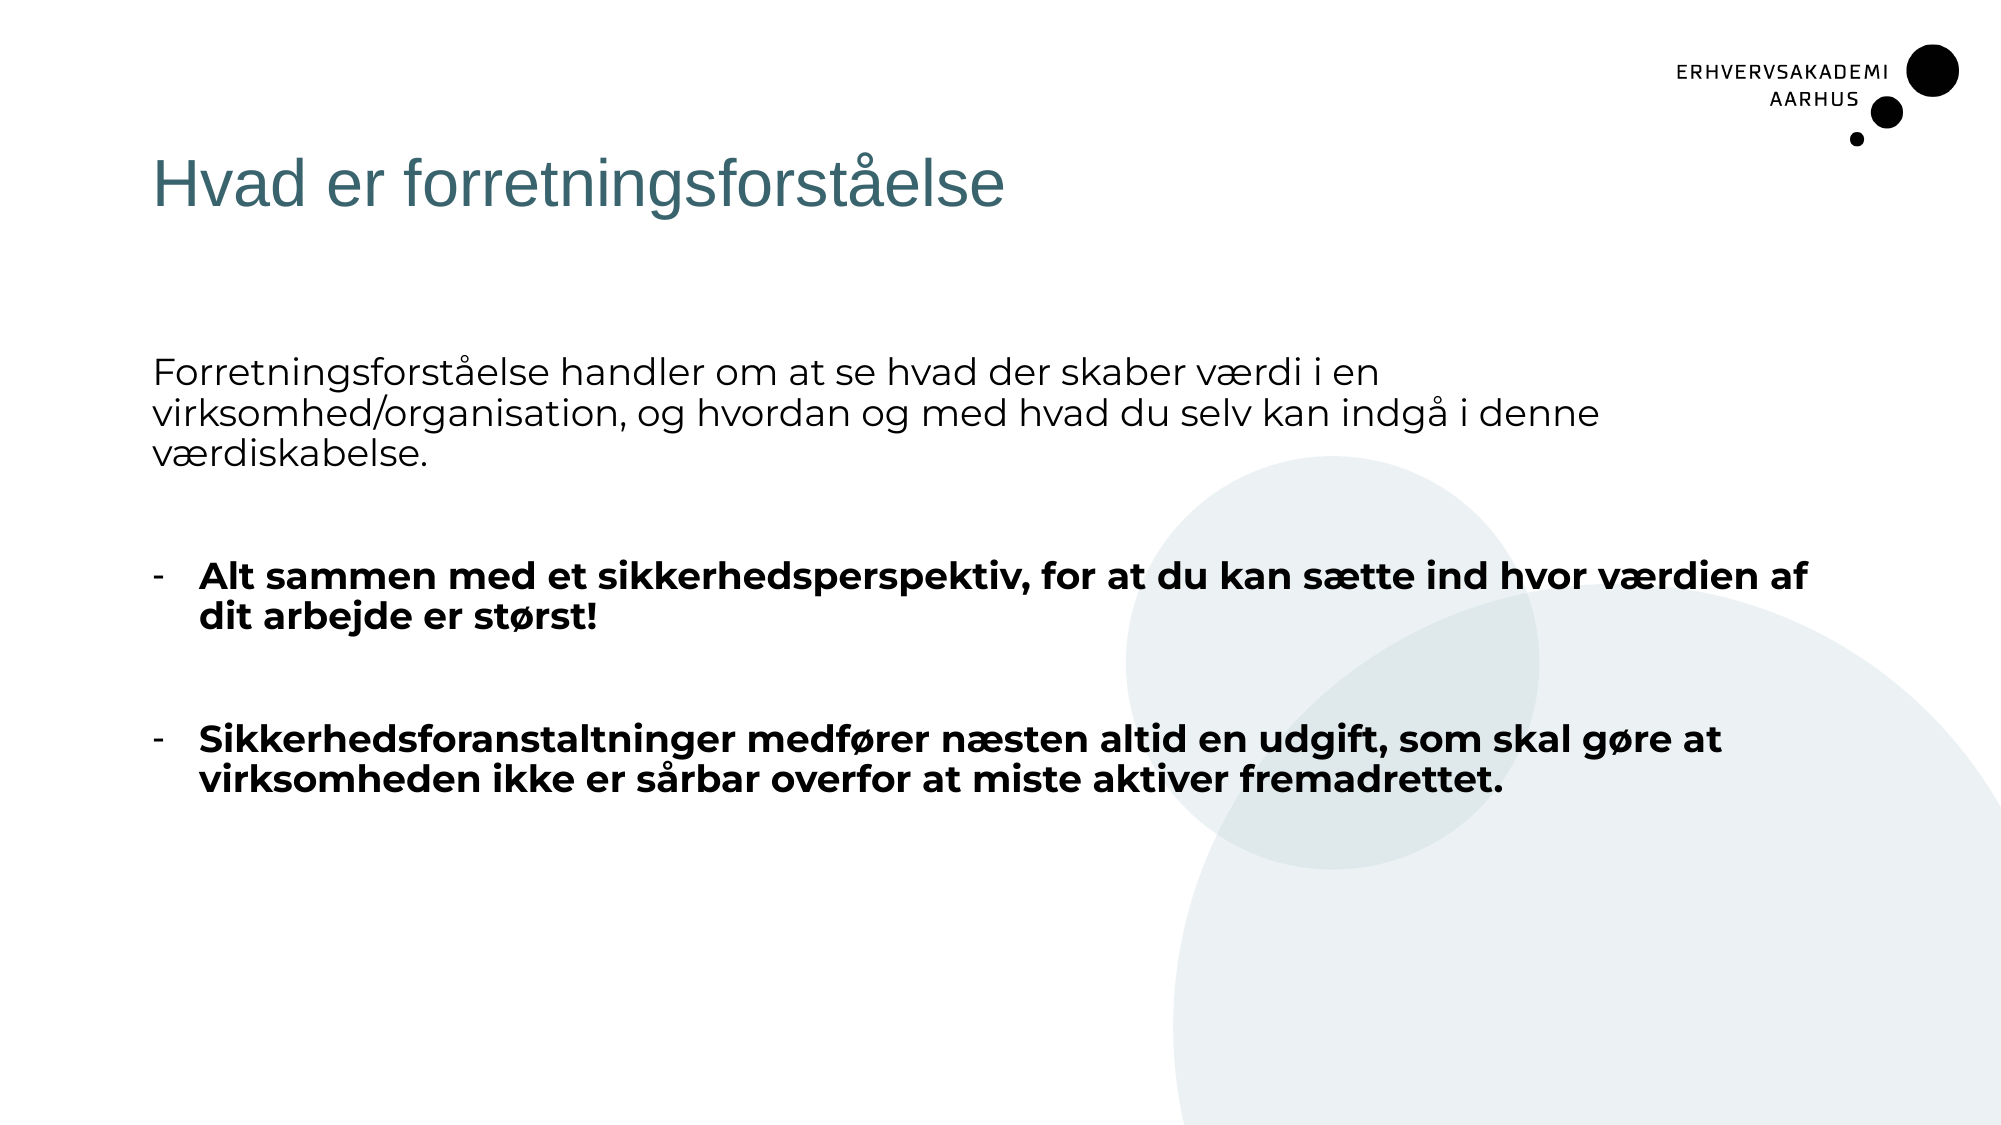

# Hvad er forretningsforståelse

Forretningsforståelse handler om at se hvad der skaber værdi i en virksomhed/organisation, og hvordan og med hvad du selv kan indgå i denne værdiskabelse.

Alt sammen med et sikkerhedsperspektiv, for at du kan sætte ind hvor værdien af dit arbejde er størst!

Sikkerhedsforanstaltninger medfører næsten altid en udgift, som skal gøre at virksomheden ikke er sårbar overfor at miste aktiver fremadrettet.